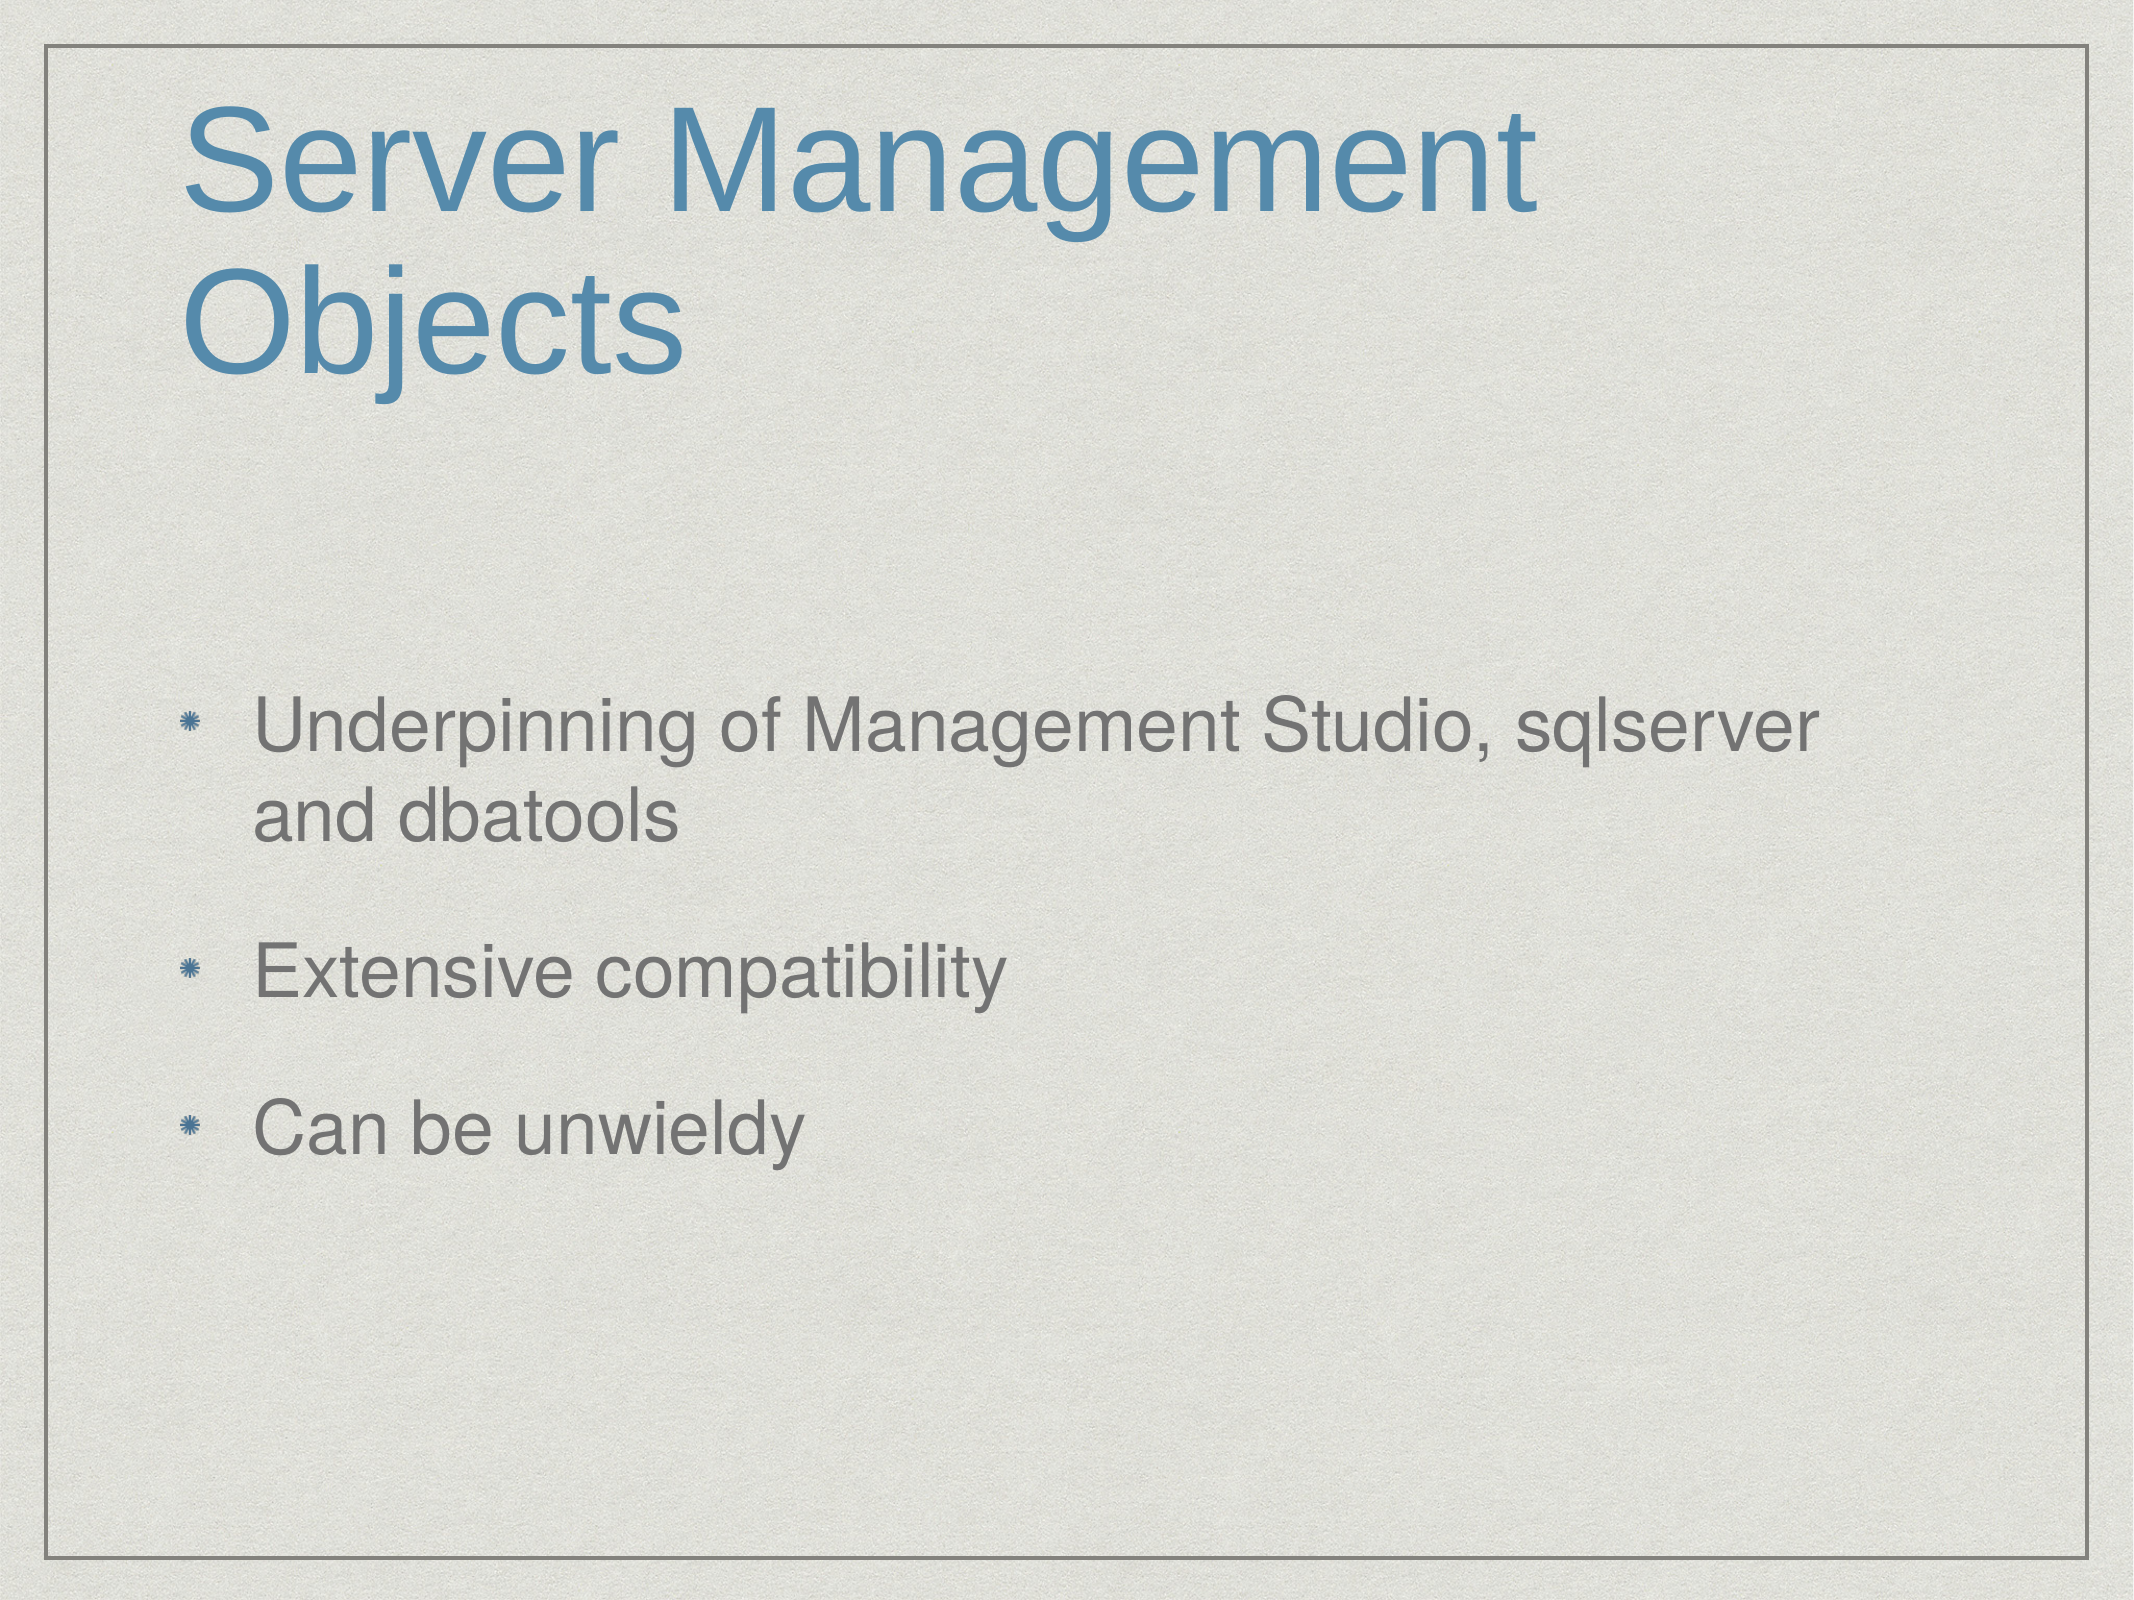

# Server Management Objects
Underpinning of Management Studio, sqlserver and dbatools
Extensive compatibility
Can be unwieldy